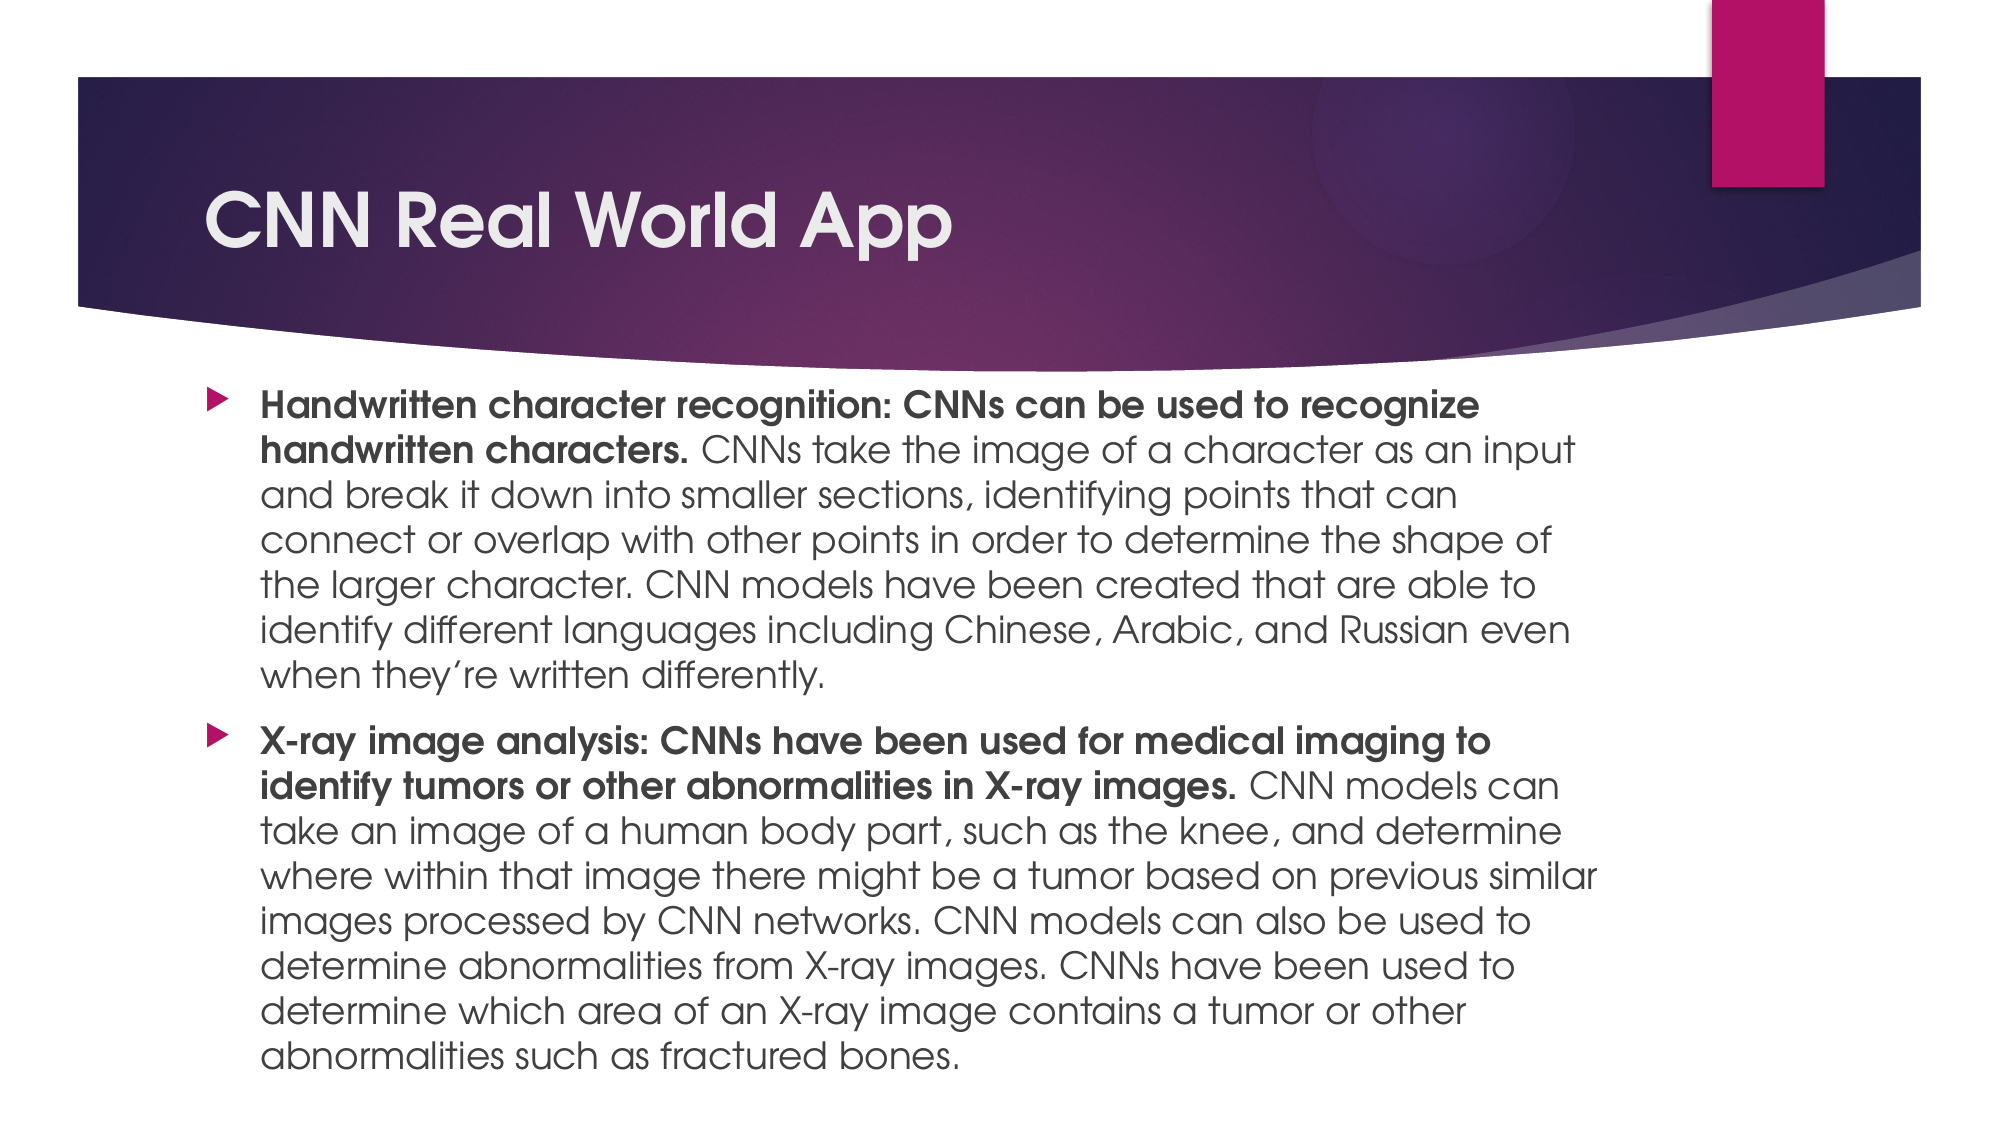

# CNN Real World App
Handwritten character recognition: CNNs can be used to recognize handwritten characters. CNNs take the image of a character as an input and break it down into smaller sections, identifying points that can connect or overlap with other points in order to determine the shape of the larger character. CNN models have been created that are able to identify different languages including Chinese, Arabic, and Russian even when they’re written differently.
X-ray image analysis: CNNs have been used for medical imaging to identify tumors or other abnormalities in X-ray images. CNN models can take an image of a human body part, such as the knee, and determine where within that image there might be a tumor based on previous similar images processed by CNN networks. CNN models can also be used to determine abnormalities from X-ray images. CNNs have been used to determine which area of an X-ray image contains a tumor or other abnormalities such as fractured bones.